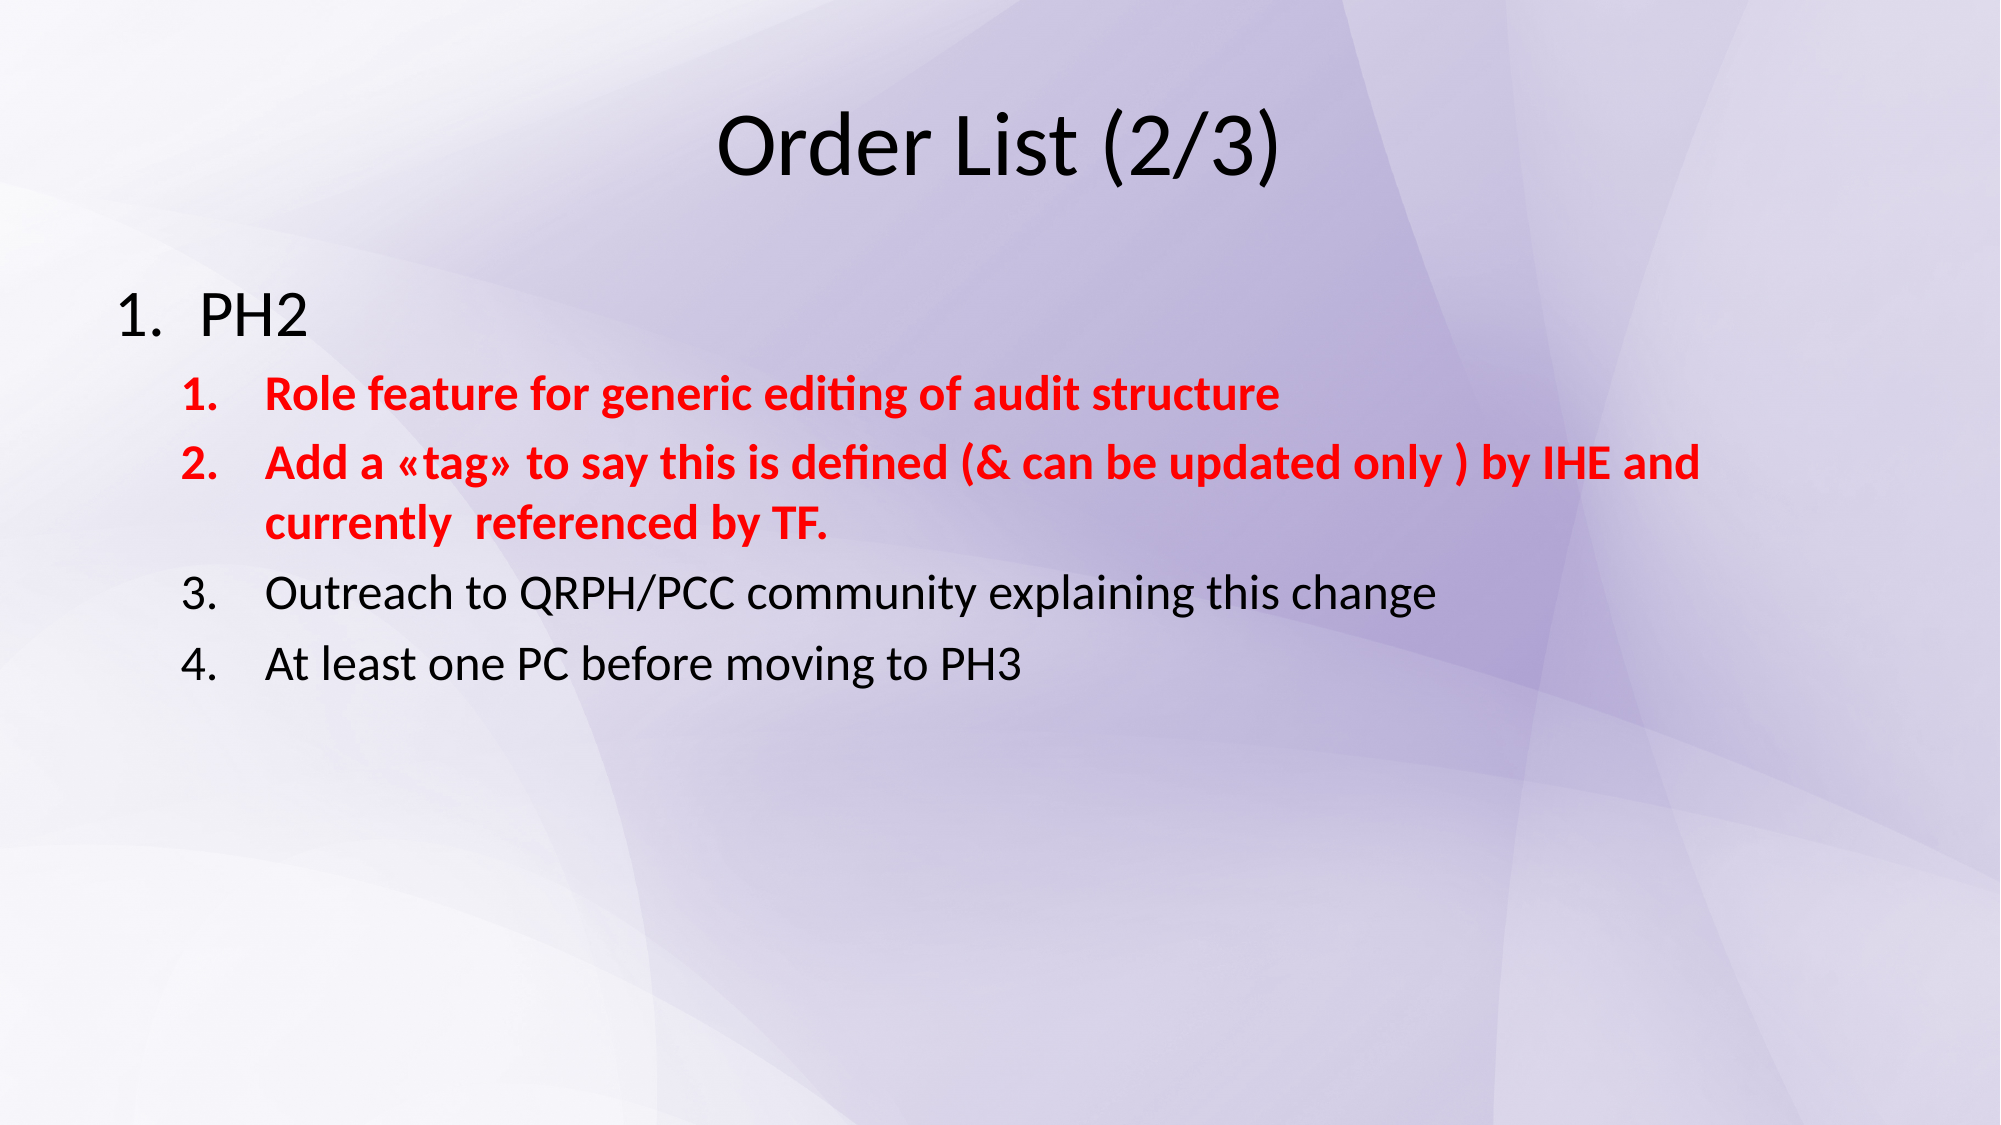

# Order List (2/3)
PH2
Role feature for generic editing of audit structure
Add a «tag» to say this is defined (& can be updated only ) by IHE and currently  referenced by TF.
Outreach to QRPH/PCC community explaining this change
At least one PC before moving to PH3